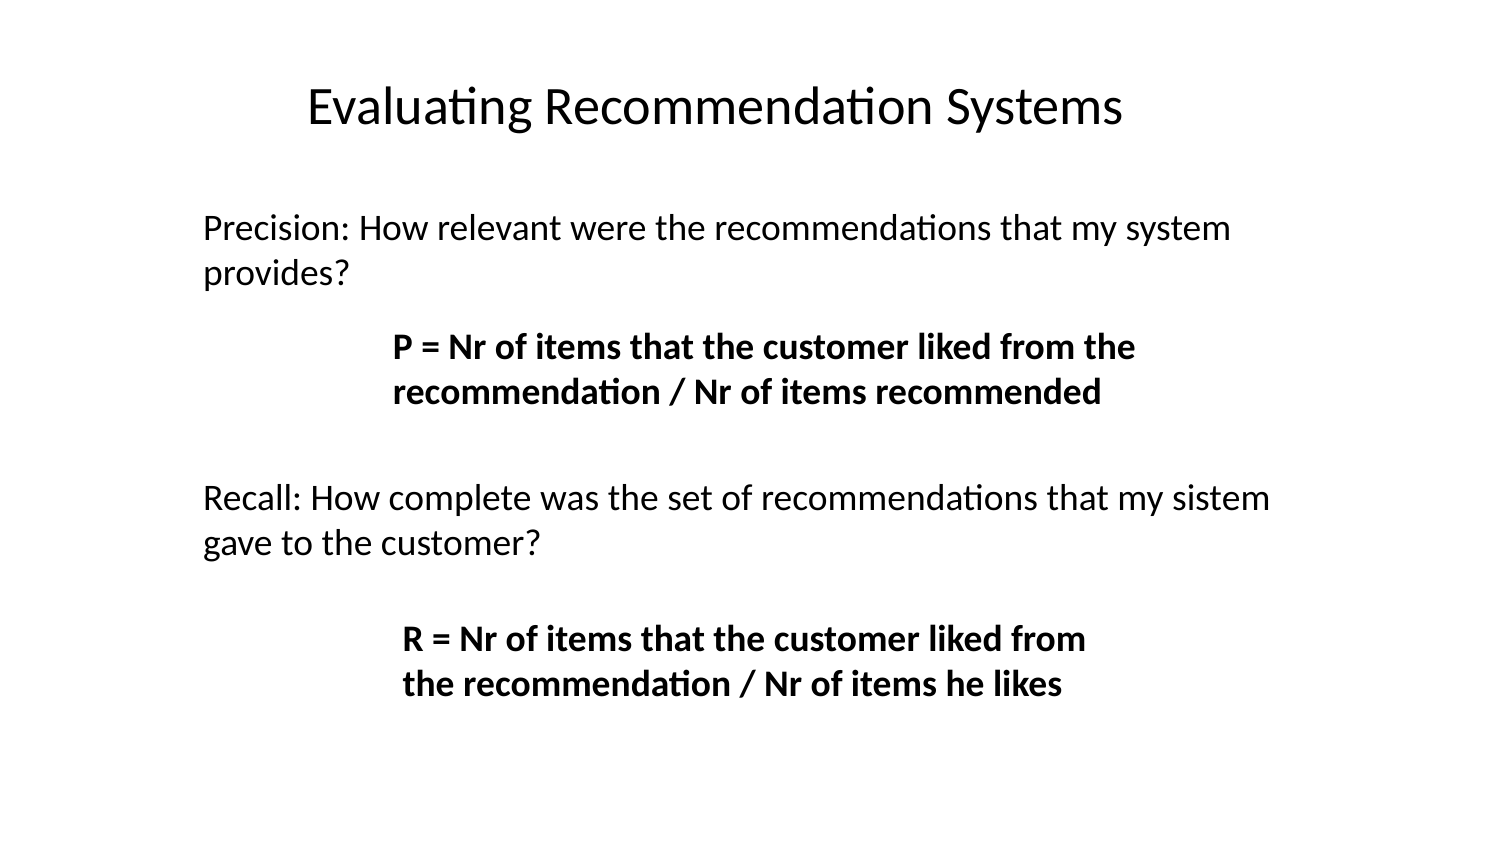

# Evaluating Recommendation Systems
Precision: How relevant were the recommendations that my system provides?

Recall: How complete was the set of recommendations that my sistem gave to the customer?

P = Nr of items that the customer liked from the recommendation / Nr of items recommended
R = Nr of items that the customer liked from the recommendation / Nr of items he likes